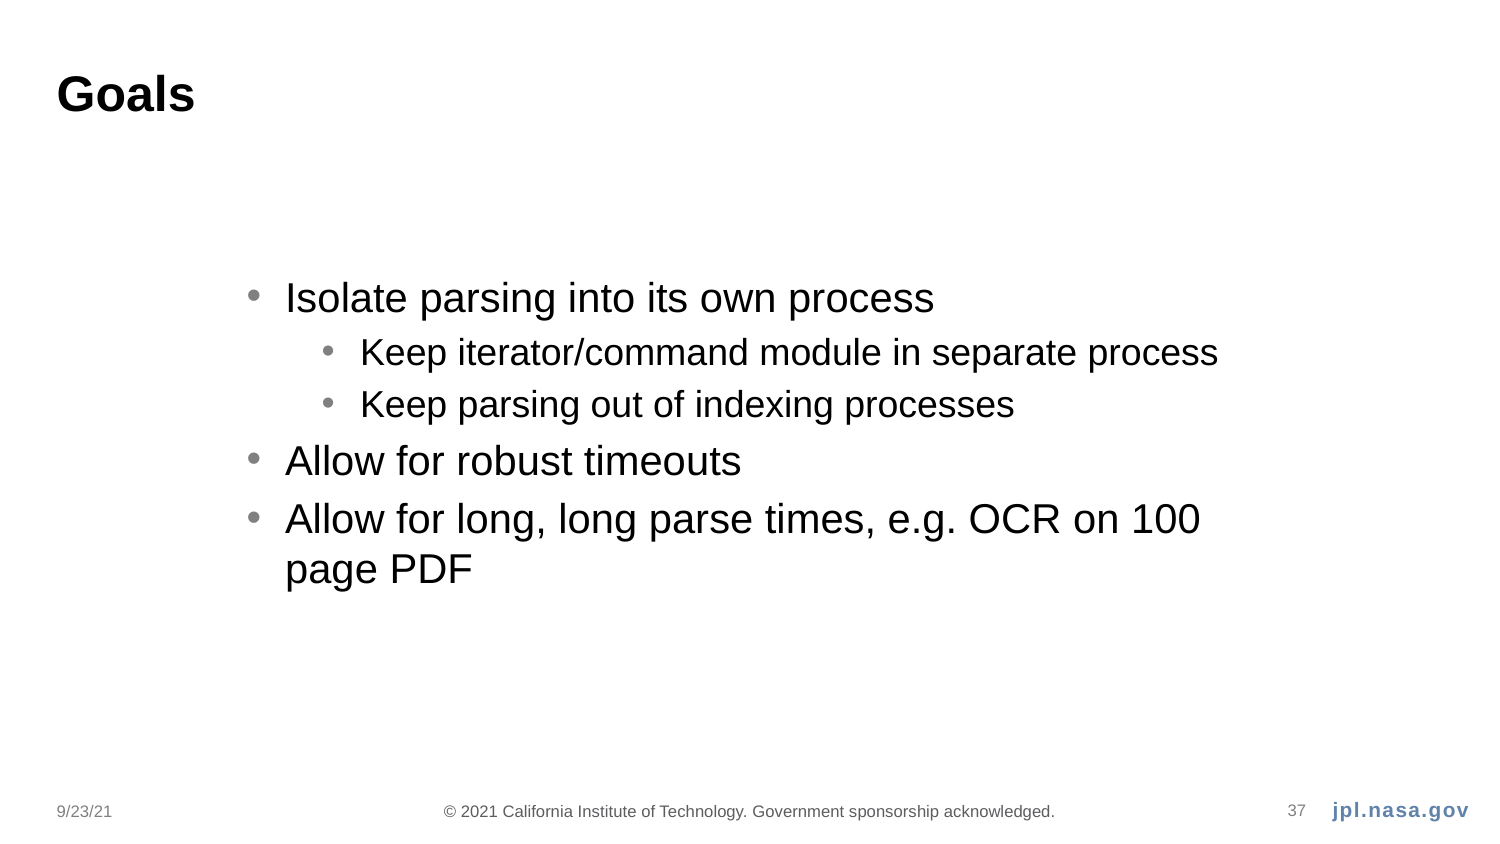

# Goals
Isolate parsing into its own process
Keep iterator/command module in separate process
Keep parsing out of indexing processes
Allow for robust timeouts
Allow for long, long parse times, e.g. OCR on 100 page PDF
9/23/21
© 2021 California Institute of Technology. Government sponsorship acknowledged.
37